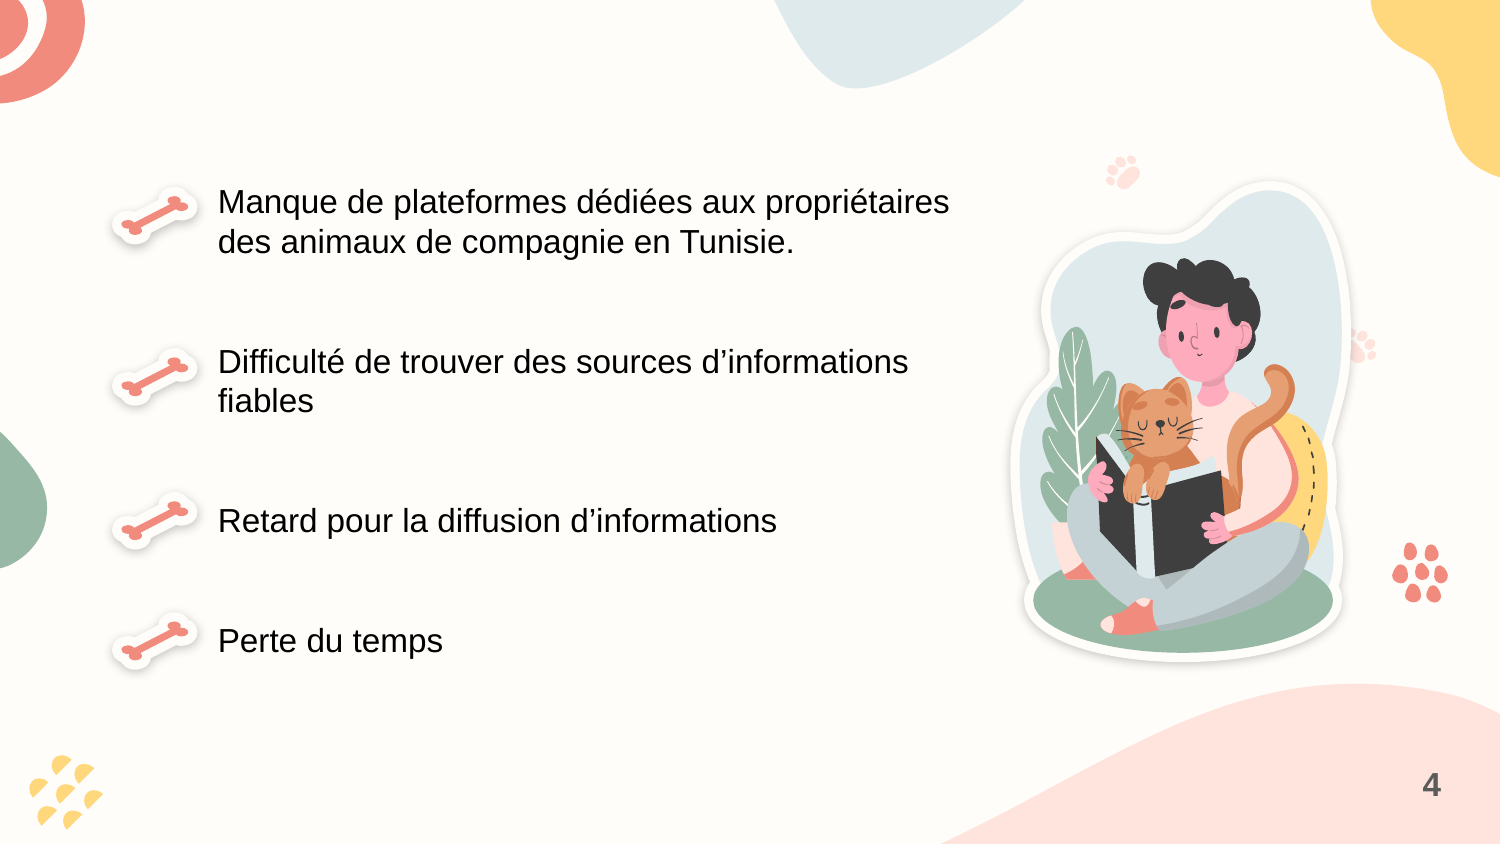

Manque de plateformes dédiées aux propriétaires des animaux de compagnie en Tunisie.

Difficulté de trouver des sources d’informations fiables

Retard pour la diffusion d’informations

Perte du temps

4